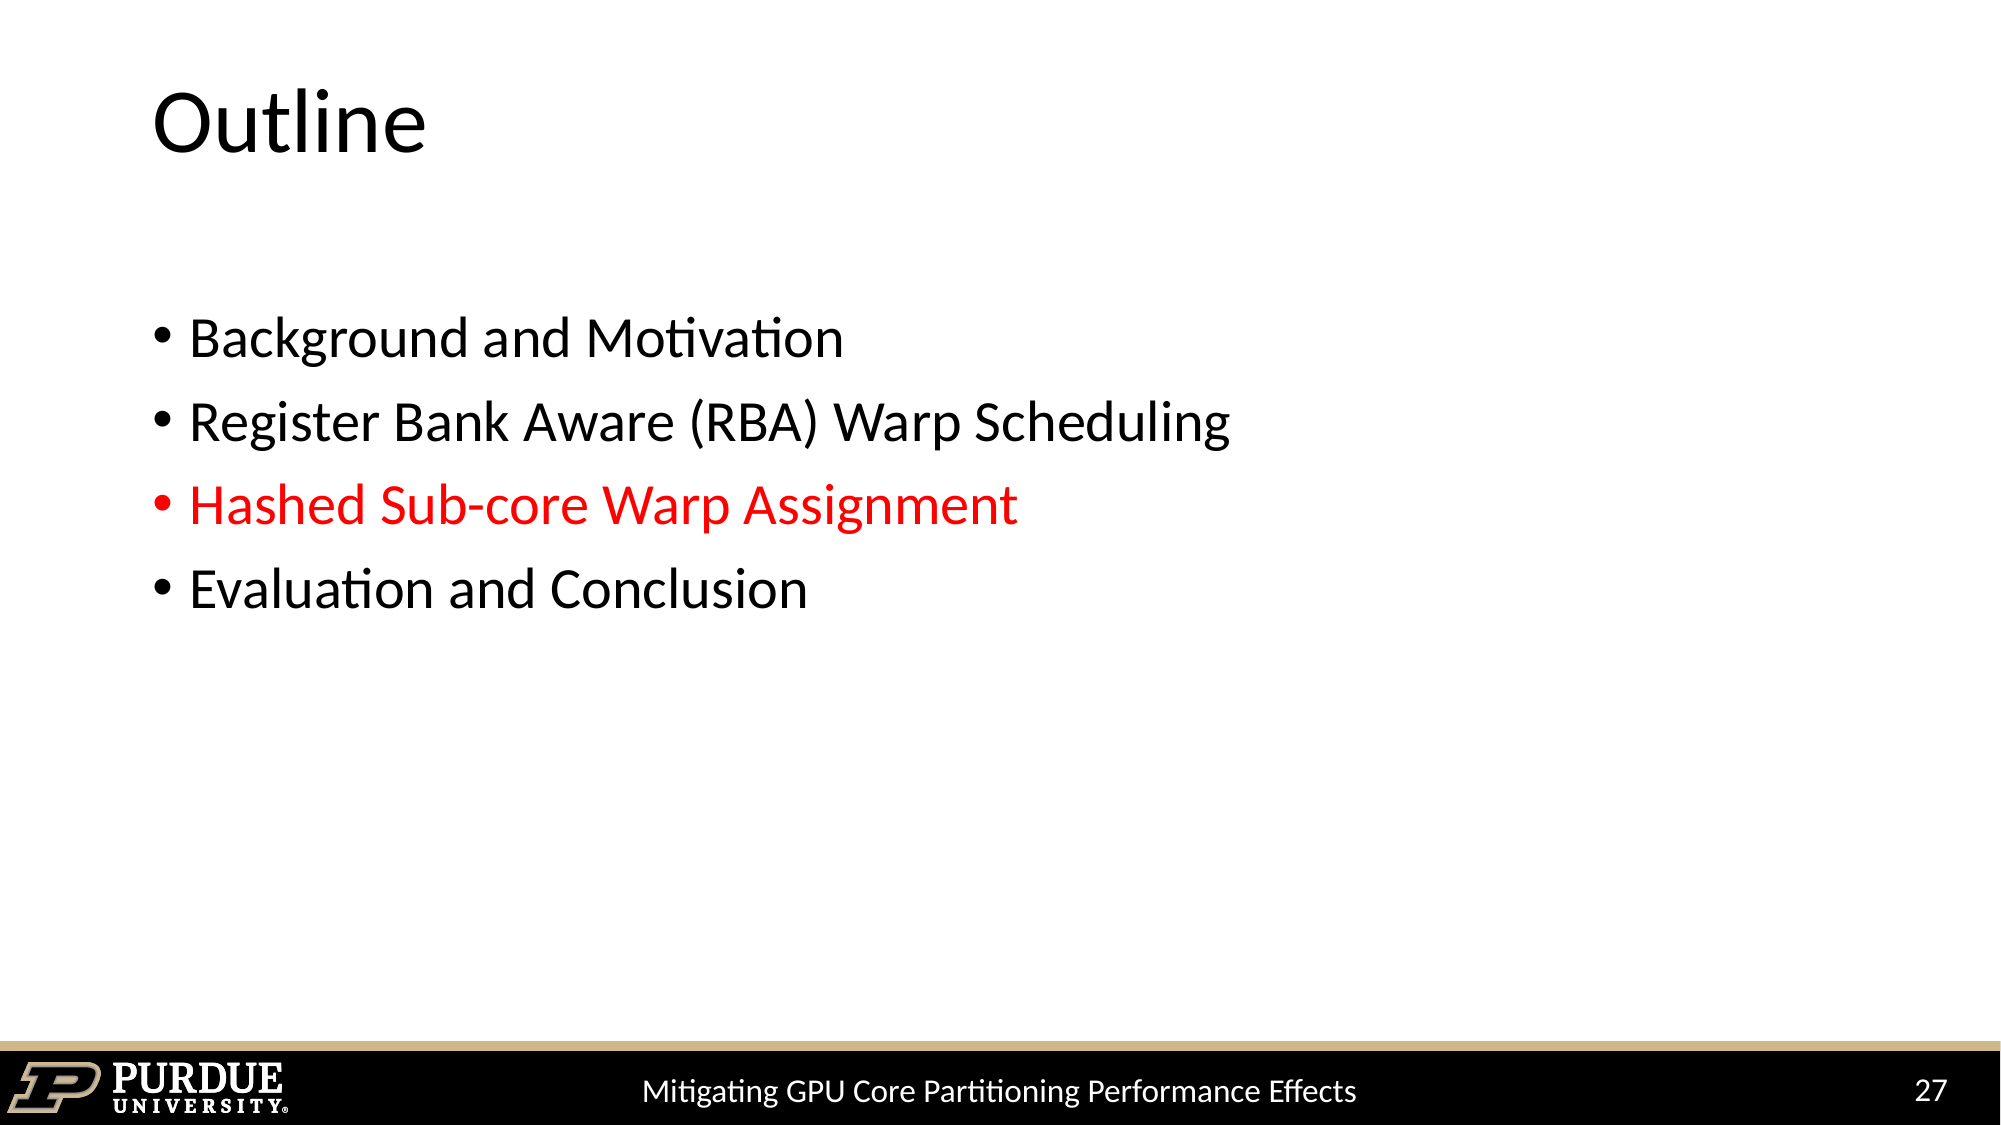

# Outline
Background and Motivation
Register Bank Aware (RBA) Warp Scheduling
Hashed Sub-core Warp Assignment
Evaluation and Conclusion

27